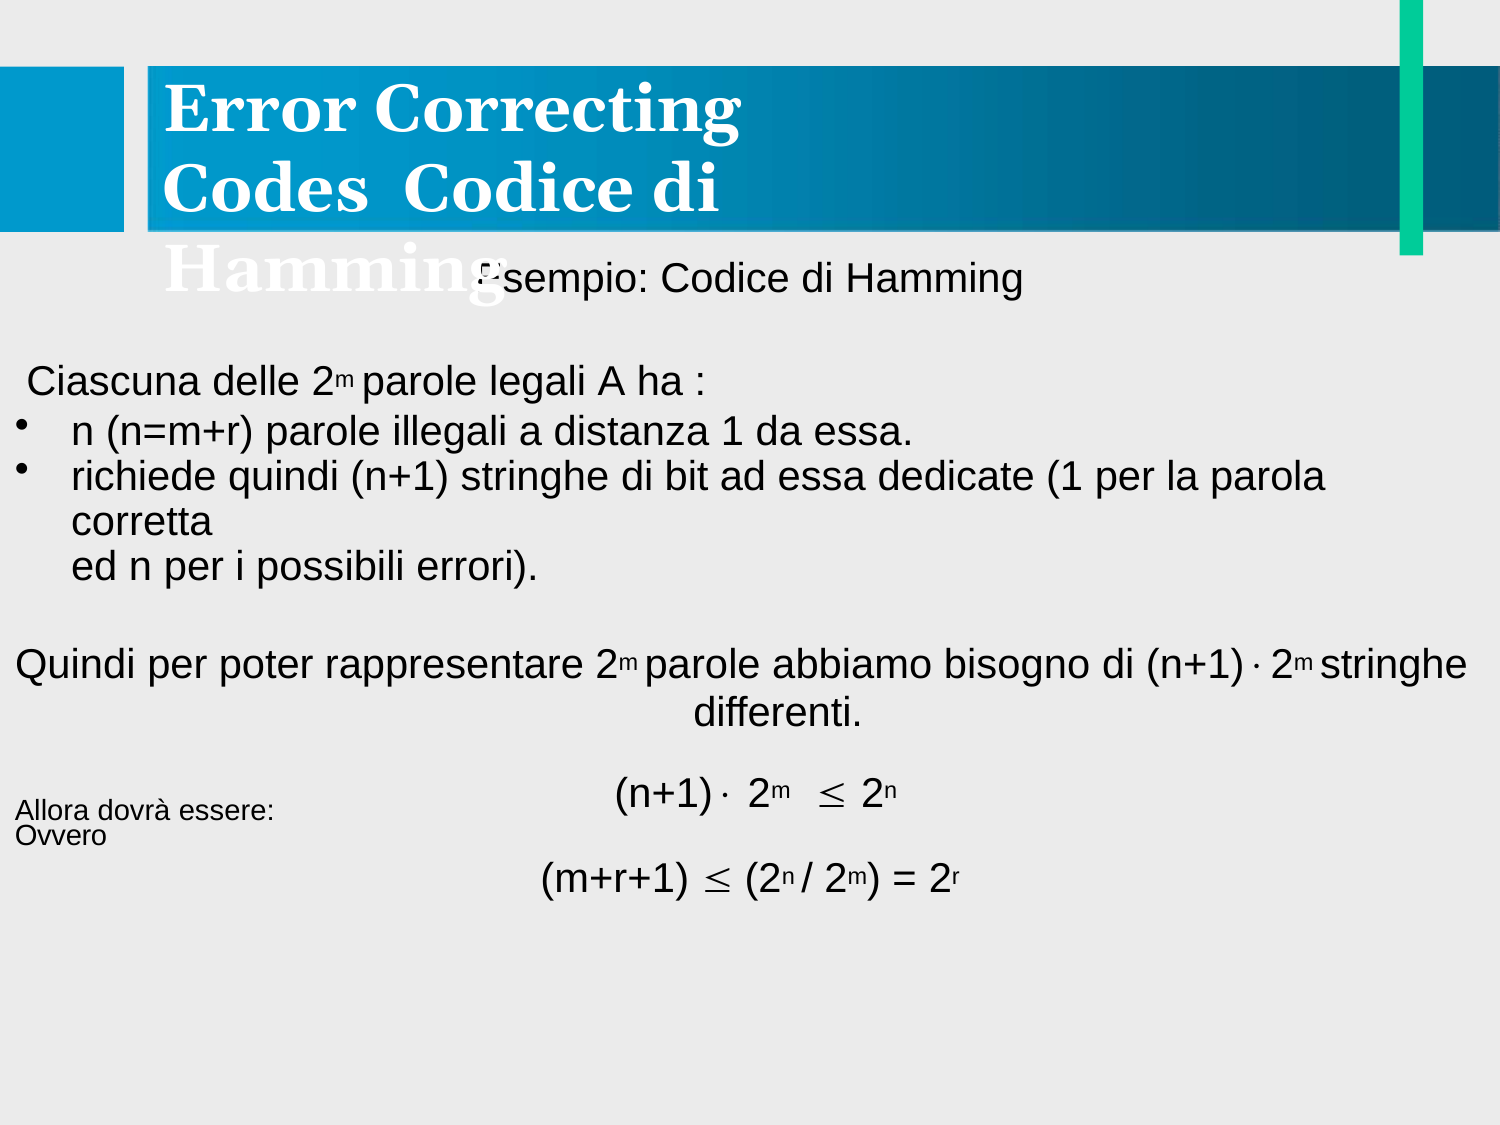

# Error Correcting Codes  Codice di Hamming

Esempio: Codice di Hamming

Ciascuna delle 2m parole legali A ha :
n (n=m+r) parole illegali a distanza 1 da essa.
richiede quindi (n+1) stringhe di bit ad essa dedicate (1 per la parola corretta
ed n per i possibili errori).

Quindi per poter rappresentare 2m parole abbiamo bisogno di (n+1)⋅ 2m stringhe
differenti.

Allora dovrà essere:
(n+1)⋅ 2m	≤	2n
(m+r+1) ≤ (2n / 2m) = 2r
Ovvero